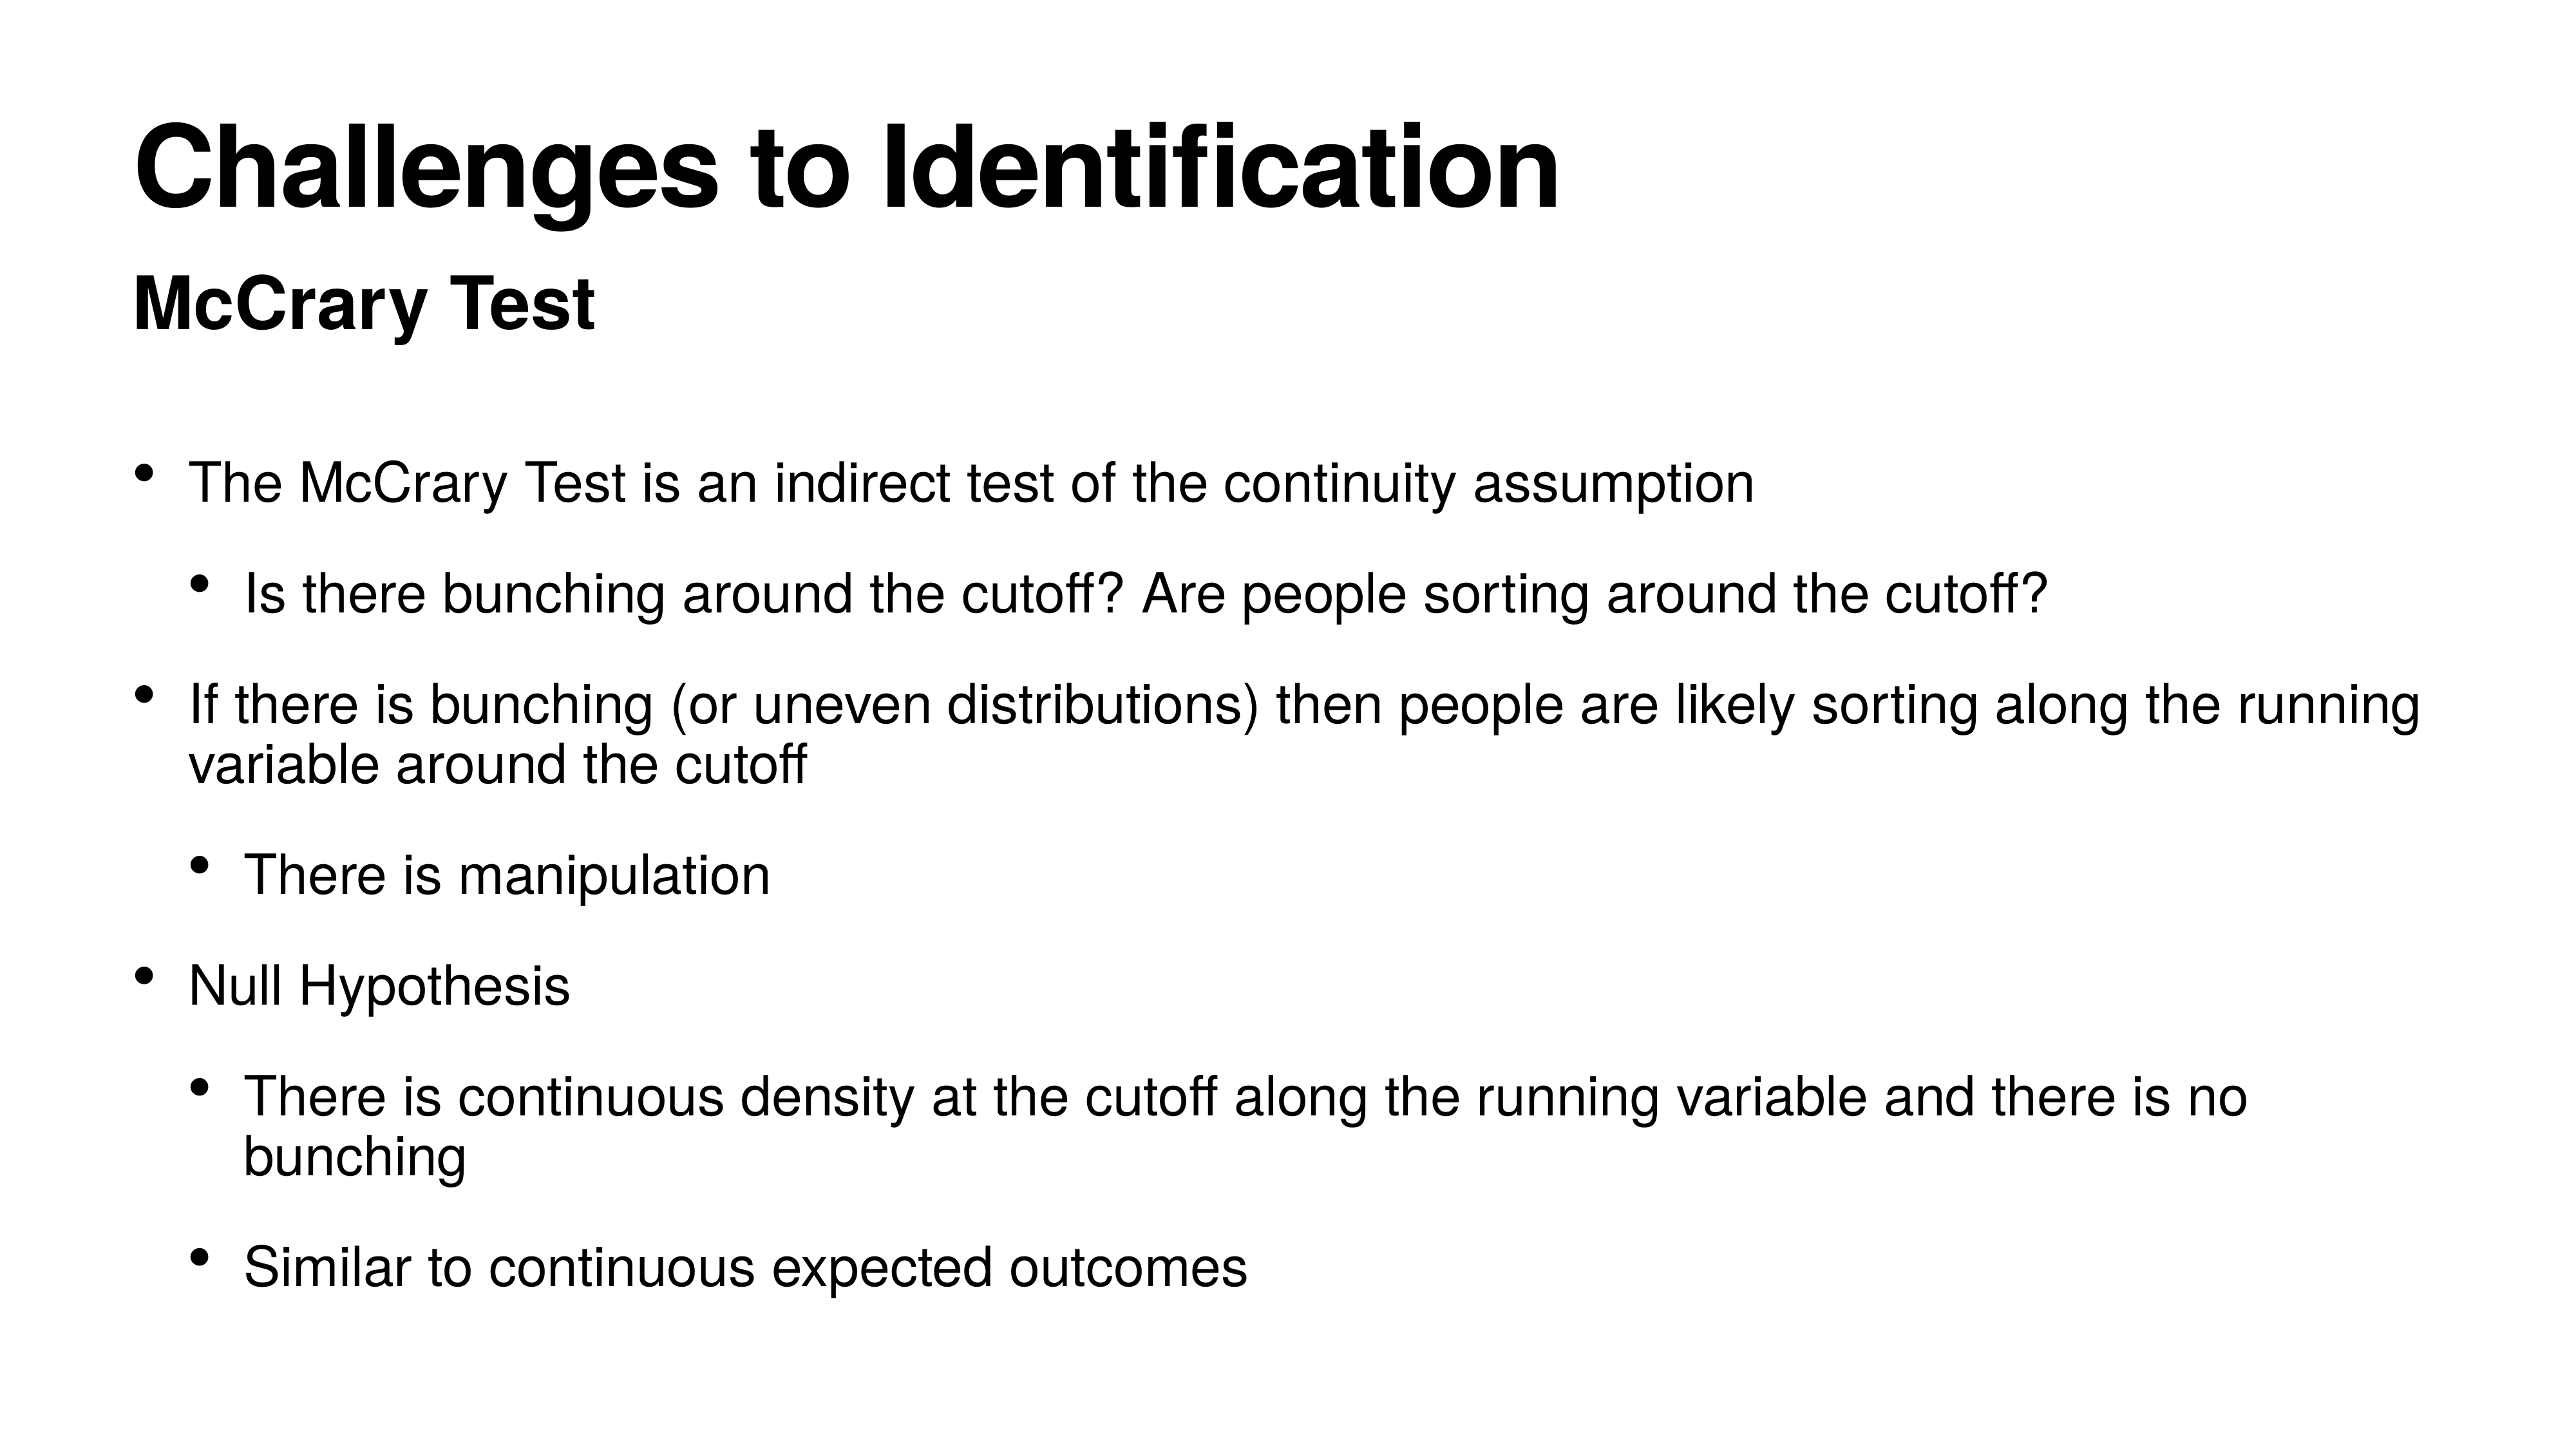

# Challenges to Identification
McCrary Test
The McCrary Test is an indirect test of the continuity assumption
Is there bunching around the cutoff? Are people sorting around the cutoff?
If there is bunching (or uneven distributions) then people are likely sorting along the running variable around the cutoff
There is manipulation
Null Hypothesis
There is continuous density at the cutoff along the running variable and there is no bunching
Similar to continuous expected outcomes